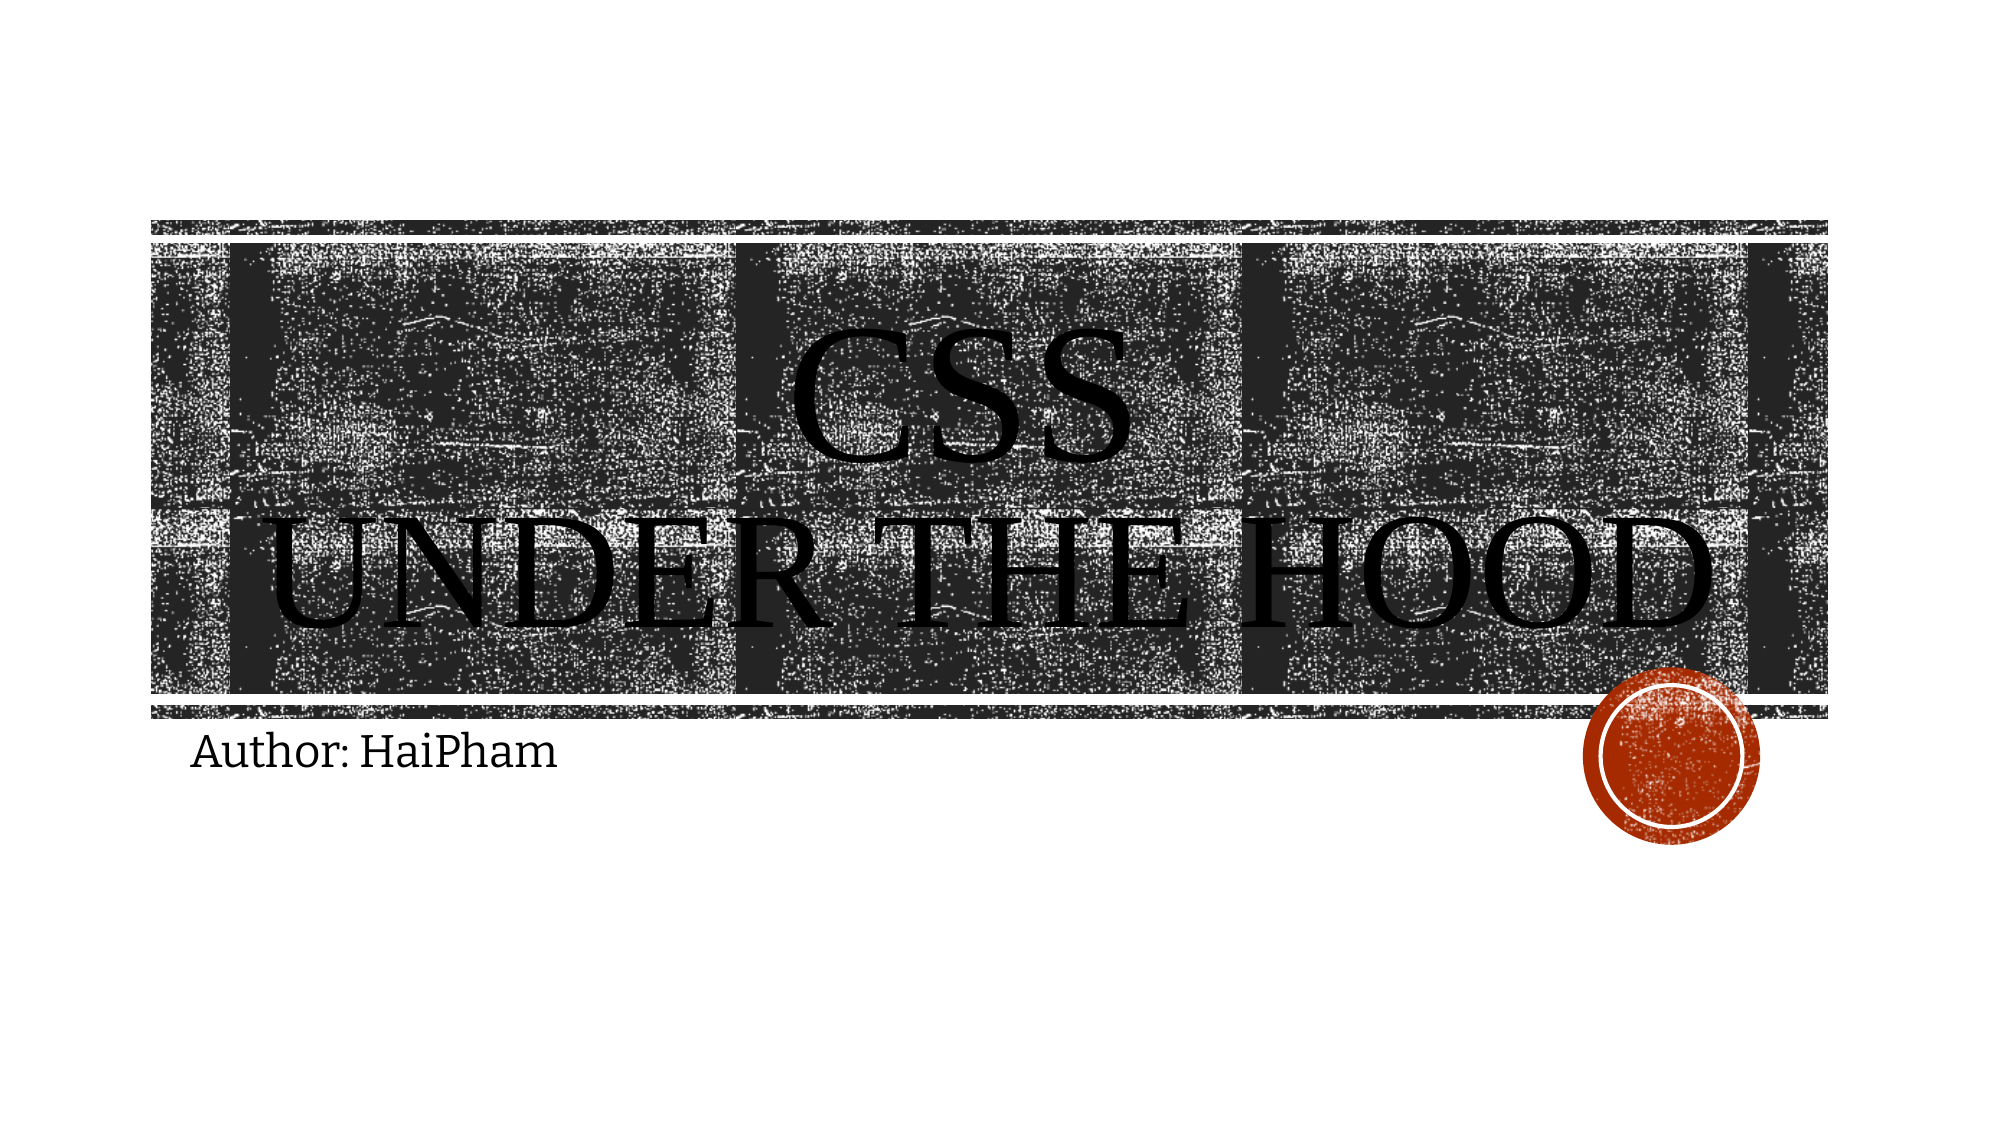

# CSS under the hood
Author: HaiPham